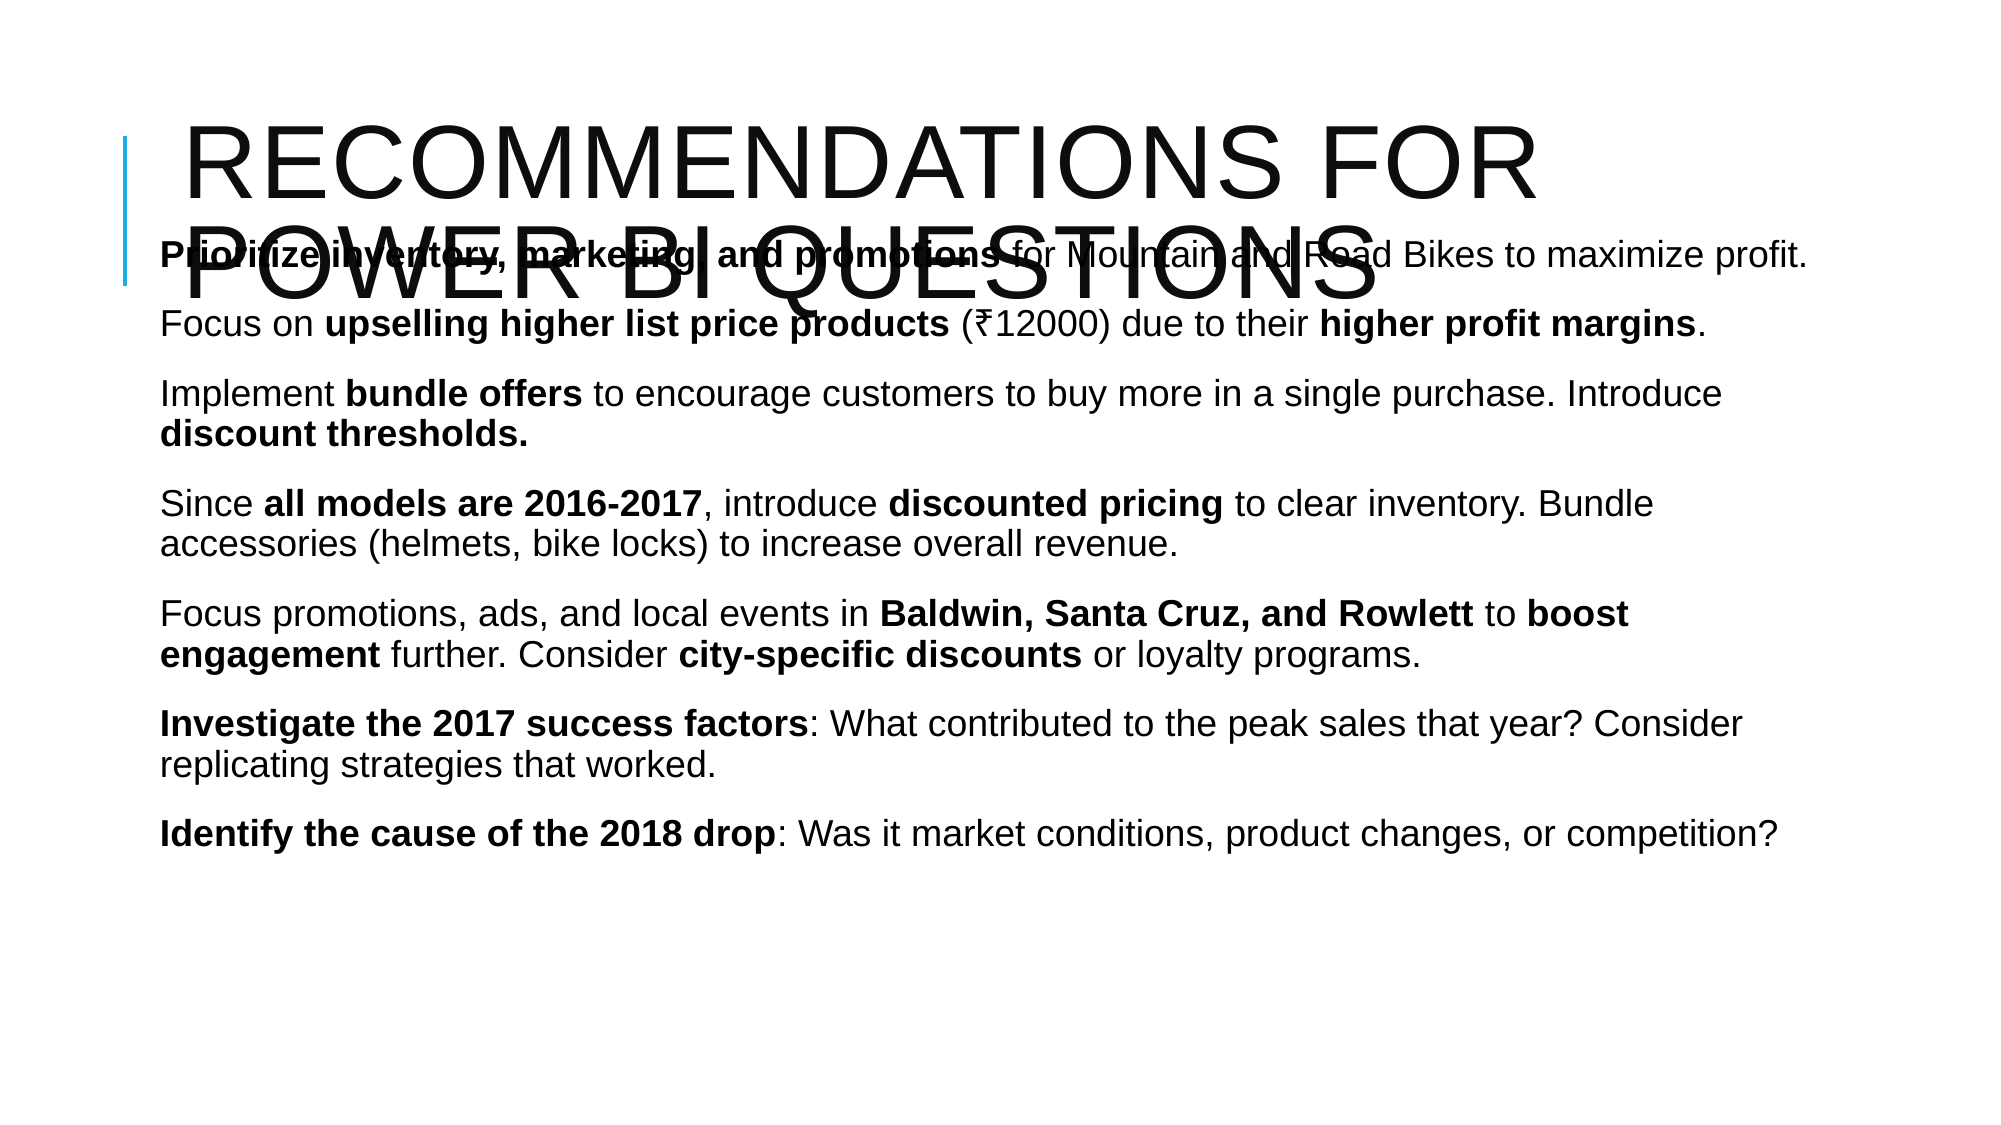

# Recommendations for Power BI Questions
Prioritize inventory, marketing, and promotions for Mountain and Road Bikes to maximize profit.
Focus on upselling higher list price products (₹12000) due to their higher profit margins.
Implement bundle offers to encourage customers to buy more in a single purchase. Introduce discount thresholds.
Since all models are 2016-2017, introduce discounted pricing to clear inventory. Bundle accessories (helmets, bike locks) to increase overall revenue.
Focus promotions, ads, and local events in Baldwin, Santa Cruz, and Rowlett to boost engagement further. Consider city-specific discounts or loyalty programs.
Investigate the 2017 success factors: What contributed to the peak sales that year? Consider replicating strategies that worked.
Identify the cause of the 2018 drop: Was it market conditions, product changes, or competition?